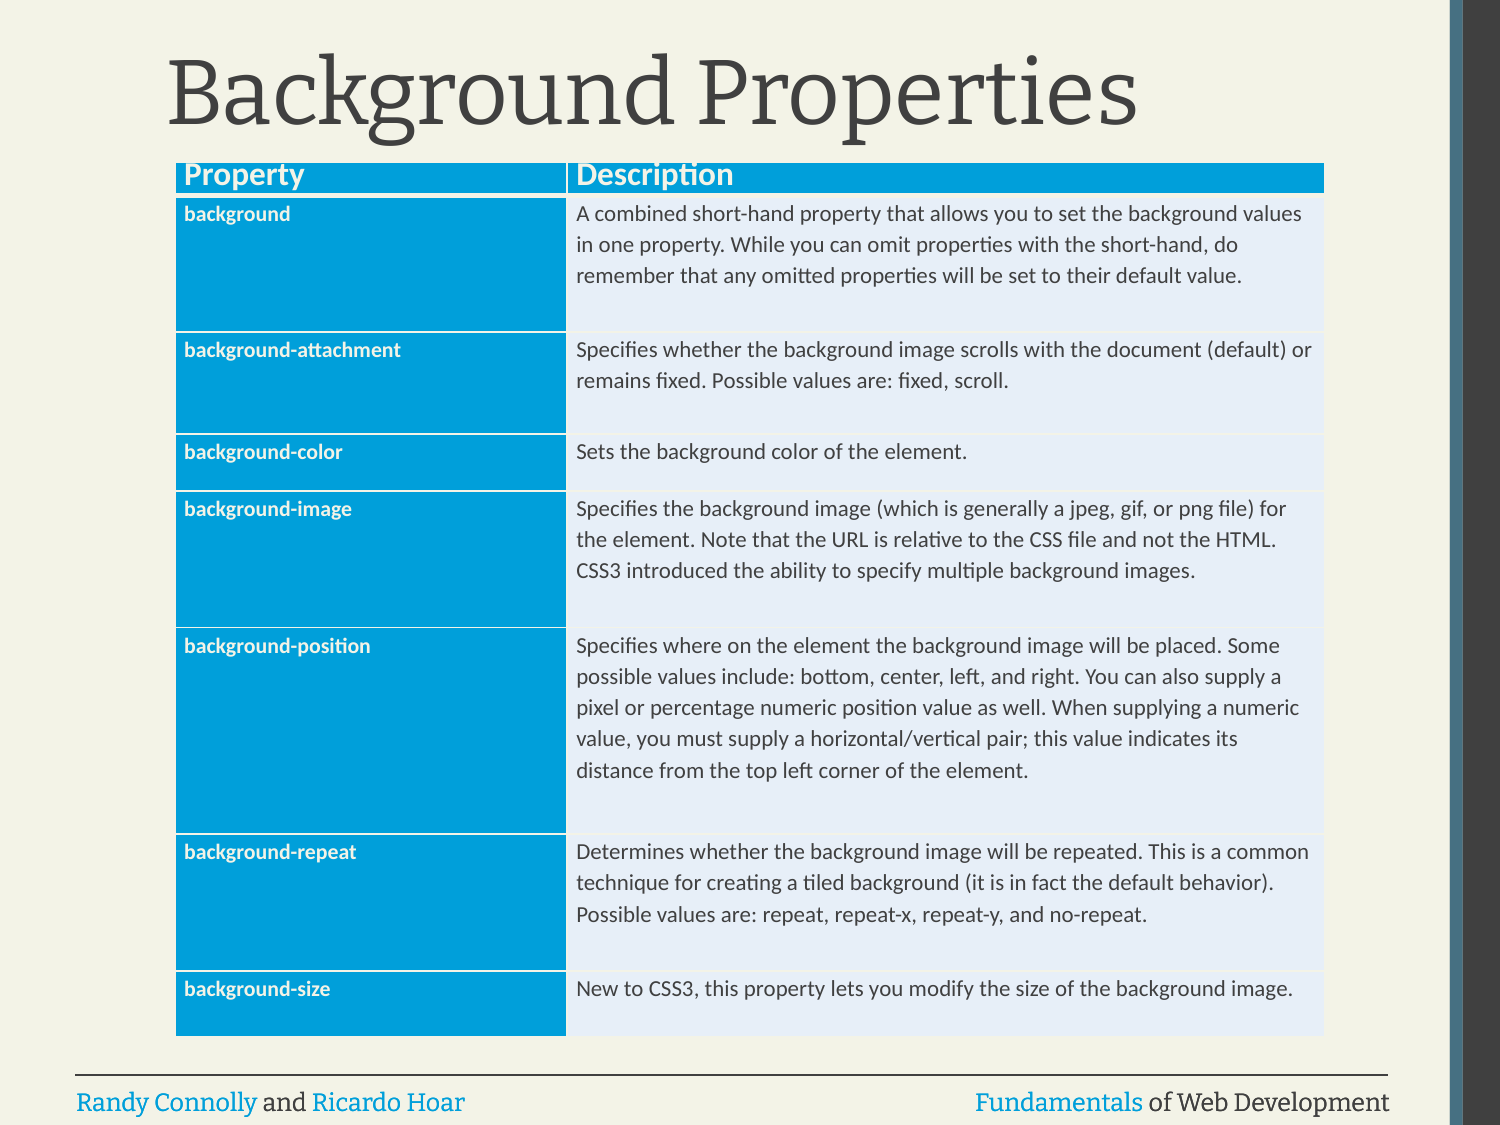

# Background Properties
| Property | Description |
| --- | --- |
| background | A combined short-hand property that allows you to set the background values in one property. While you can omit properties with the short-hand, do remember that any omitted properties will be set to their default value. |
| background-attachment | Specifies whether the background image scrolls with the document (default) or remains fixed. Possible values are: fixed, scroll. |
| background-color | Sets the background color of the element. |
| background-image | Specifies the background image (which is generally a jpeg, gif, or png file) for the element. Note that the URL is relative to the CSS file and not the HTML. CSS3 introduced the ability to specify multiple background images. |
| background-position | Specifies where on the element the background image will be placed. Some possible values include: bottom, center, left, and right. You can also supply a pixel or percentage numeric position value as well. When supplying a numeric value, you must supply a horizontal/vertical pair; this value indicates its distance from the top left corner of the element. |
| background-repeat | Determines whether the background image will be repeated. This is a common technique for creating a tiled background (it is in fact the default behavior). Possible values are: repeat, repeat-x, repeat-y, and no-repeat. |
| background-size | New to CSS3, this property lets you modify the size of the background image. |